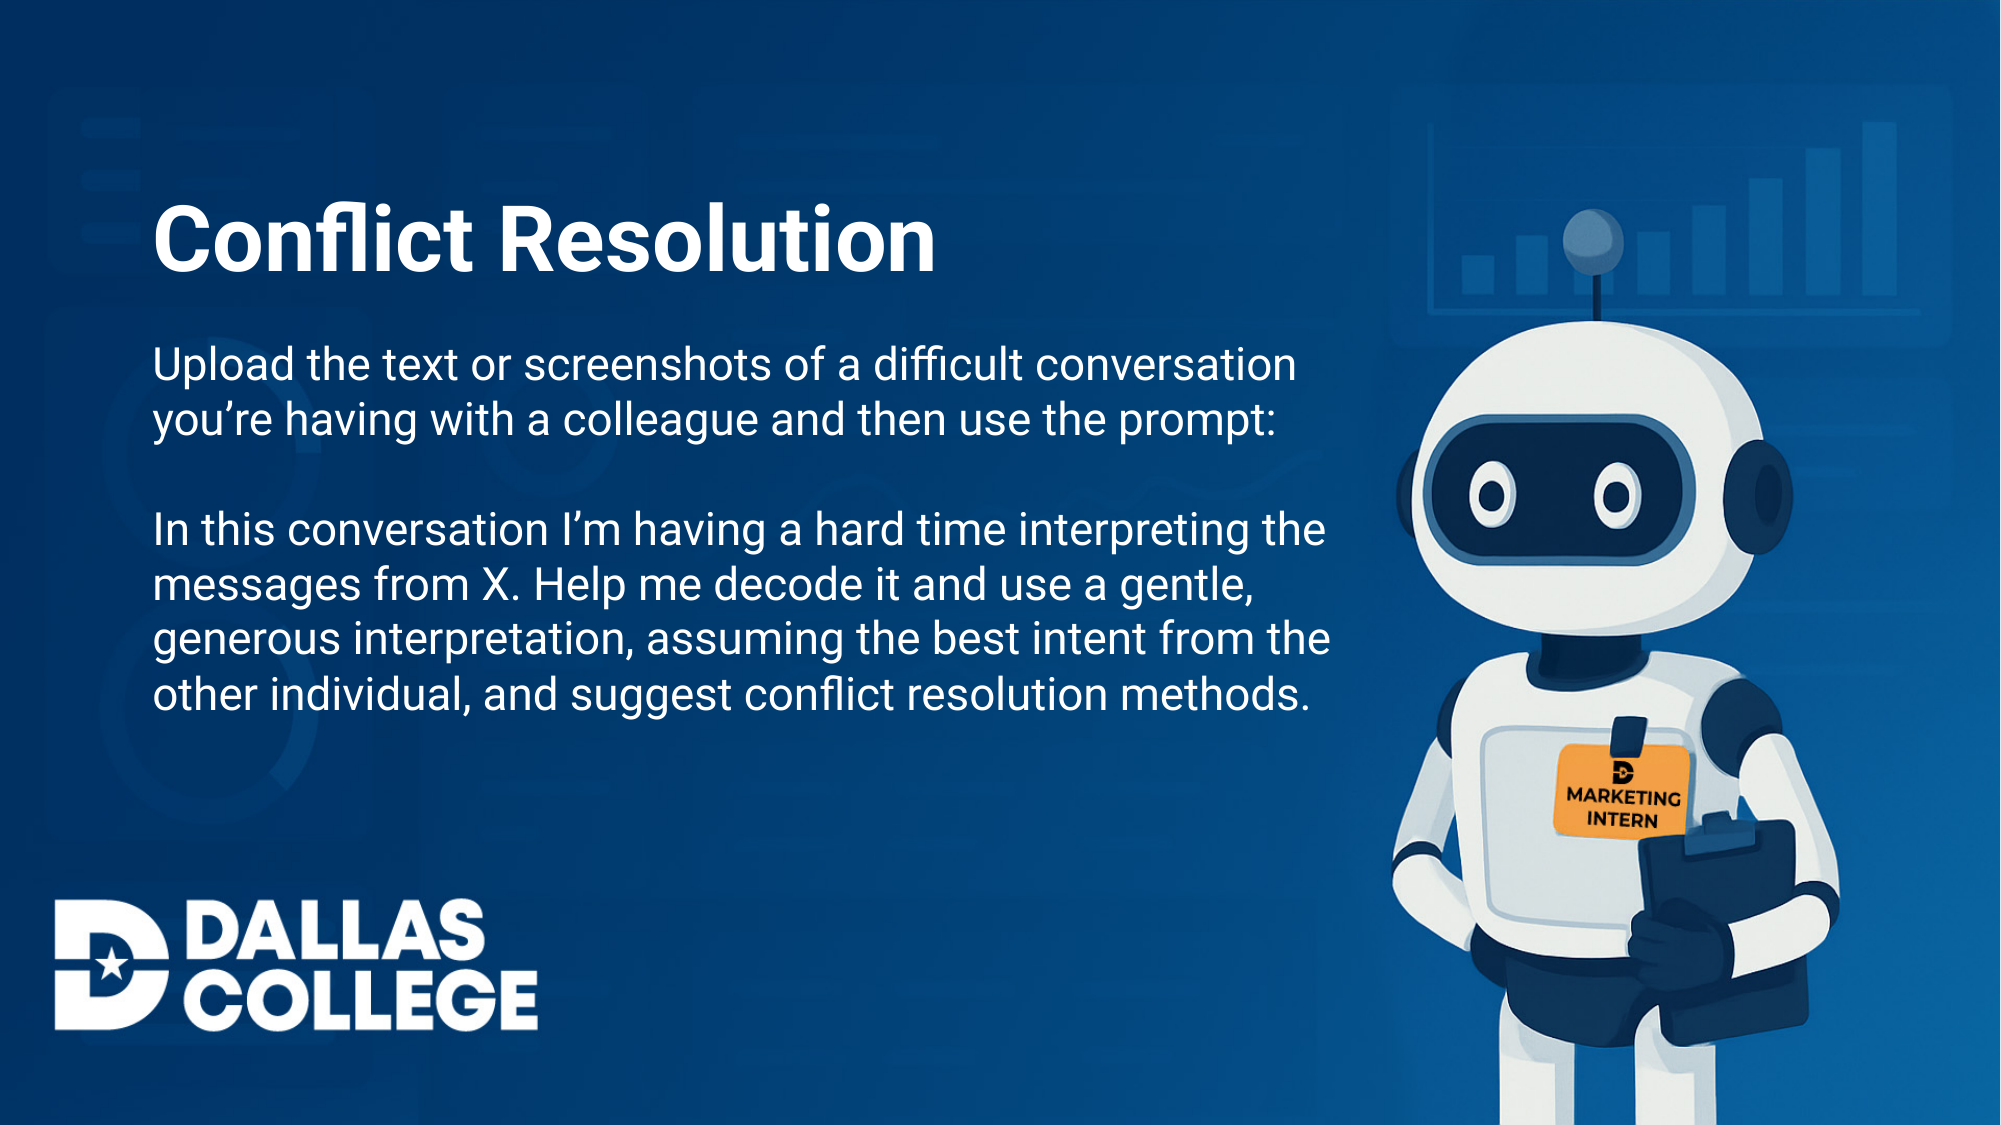

Conflict Resolution
Upload the text or screenshots of a difficult conversation you’re having with a colleague and then use the prompt:

In this conversation I’m having a hard time interpreting the messages from X. Help me decode it and use a gentle, generous interpretation, assuming the best intent from the other individual, and suggest conflict resolution methods.